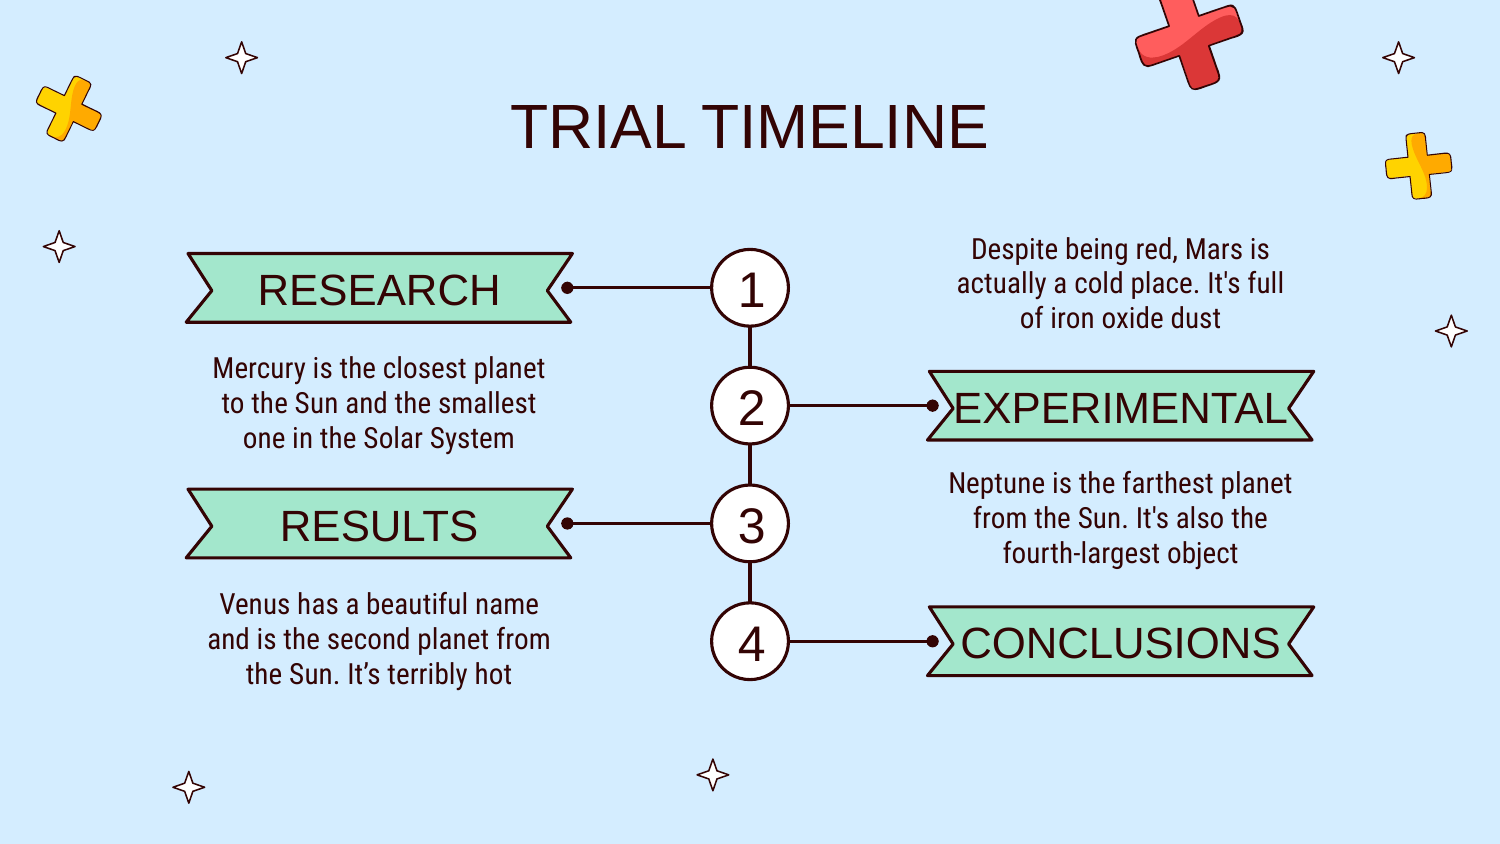

# TRIAL TIMELINE
Despite being red, Mars is actually a cold place. It's full of iron oxide dust
1

RESEARCH
Mercury is the closest planet to the Sun and the smallest one in the Solar System
2

EXPERIMENTAL
Neptune is the farthest planet from the Sun. It's also the fourth-largest object
3

RESULTS
Venus has a beautiful name and is the second planet from the Sun. It’s terribly hot
4

CONCLUSIONS